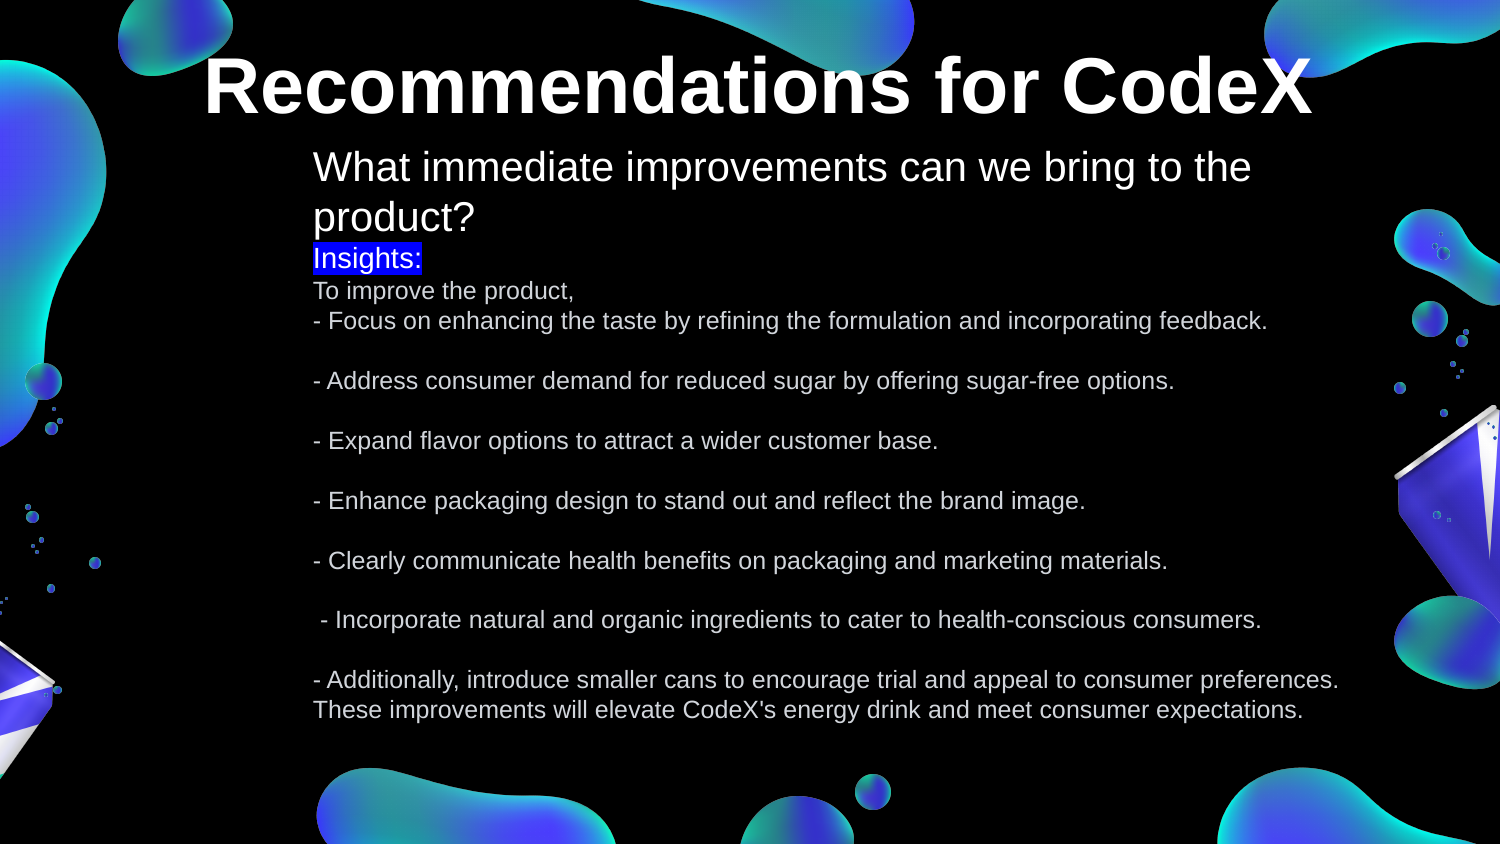

# Recommendations for CodeX

What immediate improvements can we bring to the product?
Insights:
To improve the product,
- Focus on enhancing the taste by refining the formulation and incorporating feedback.
- Address consumer demand for reduced sugar by offering sugar-free options.
- Expand flavor options to attract a wider customer base.
- Enhance packaging design to stand out and reflect the brand image.
- Clearly communicate health benefits on packaging and marketing materials.
 - Incorporate natural and organic ingredients to cater to health-conscious consumers.
- Additionally, introduce smaller cans to encourage trial and appeal to consumer preferences. These improvements will elevate CodeX's energy drink and meet consumer expectations.